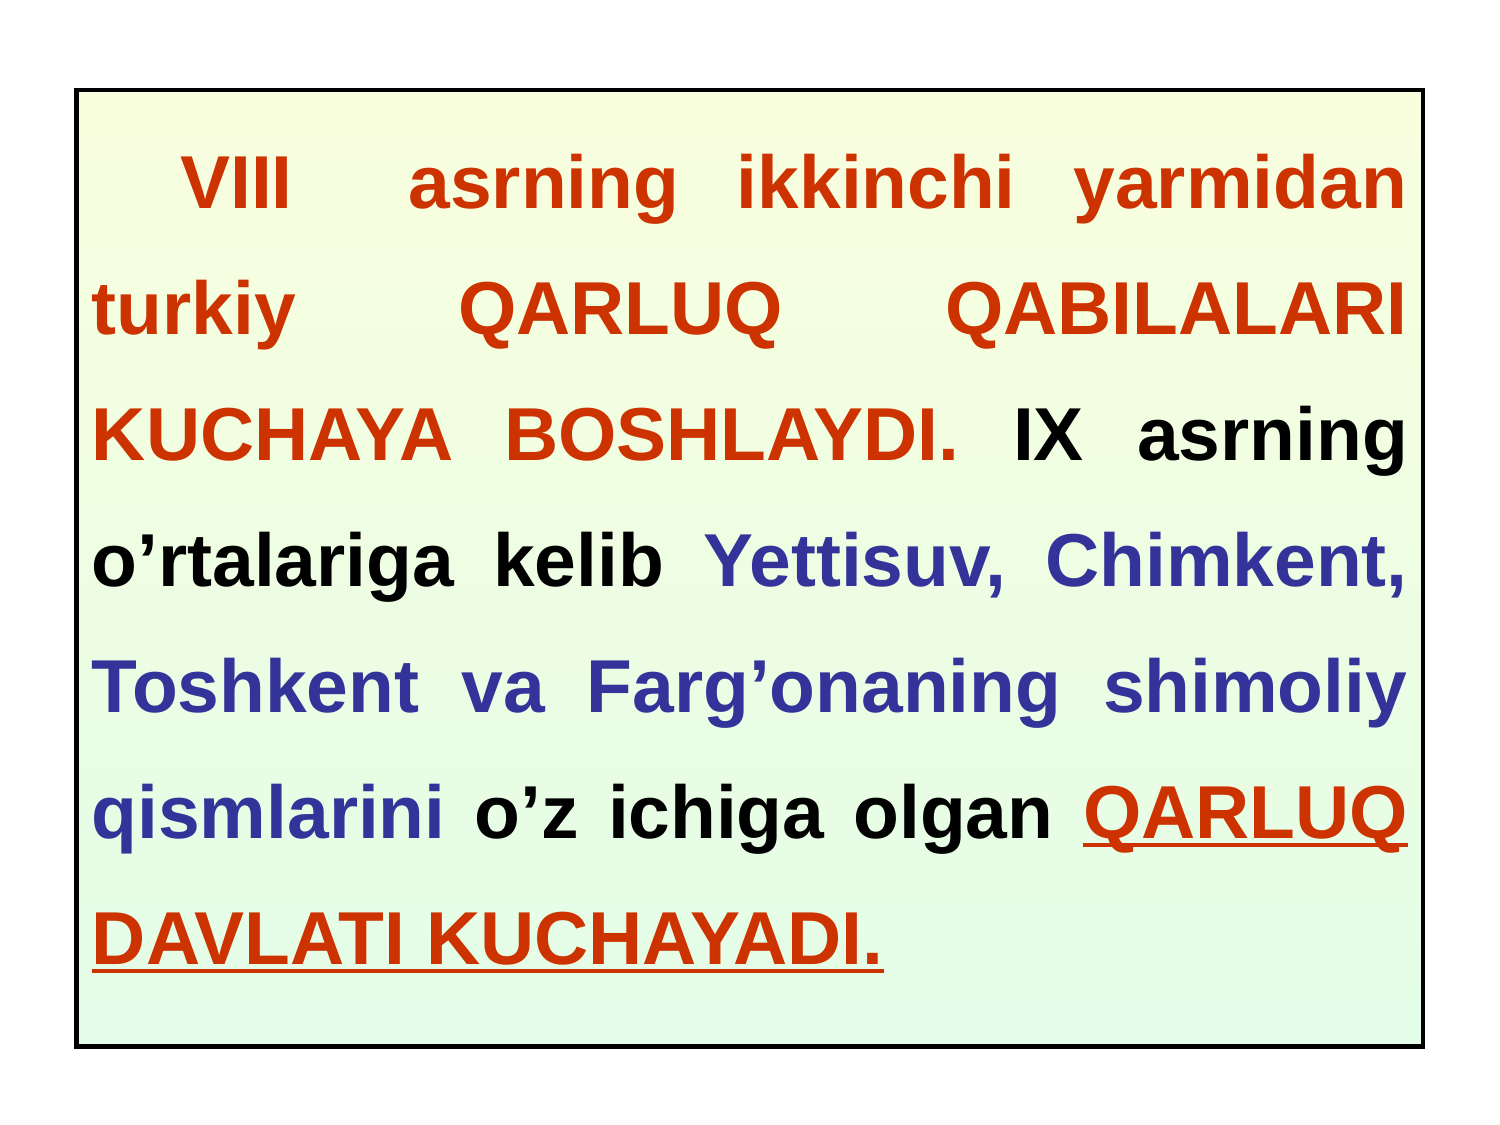

VIII  asrning ikkinchi yarmidan turkiy QARLUQ QABILALARI KUCHAYA BOSHLAYDI. IX asrning o’rtalariga kelib Yettisuv, Chimkent, Toshkent va Farg’onaning shimoliy qismlarini o’z ichiga olgan QARLUQ DAVLATI KUCHAYADI.